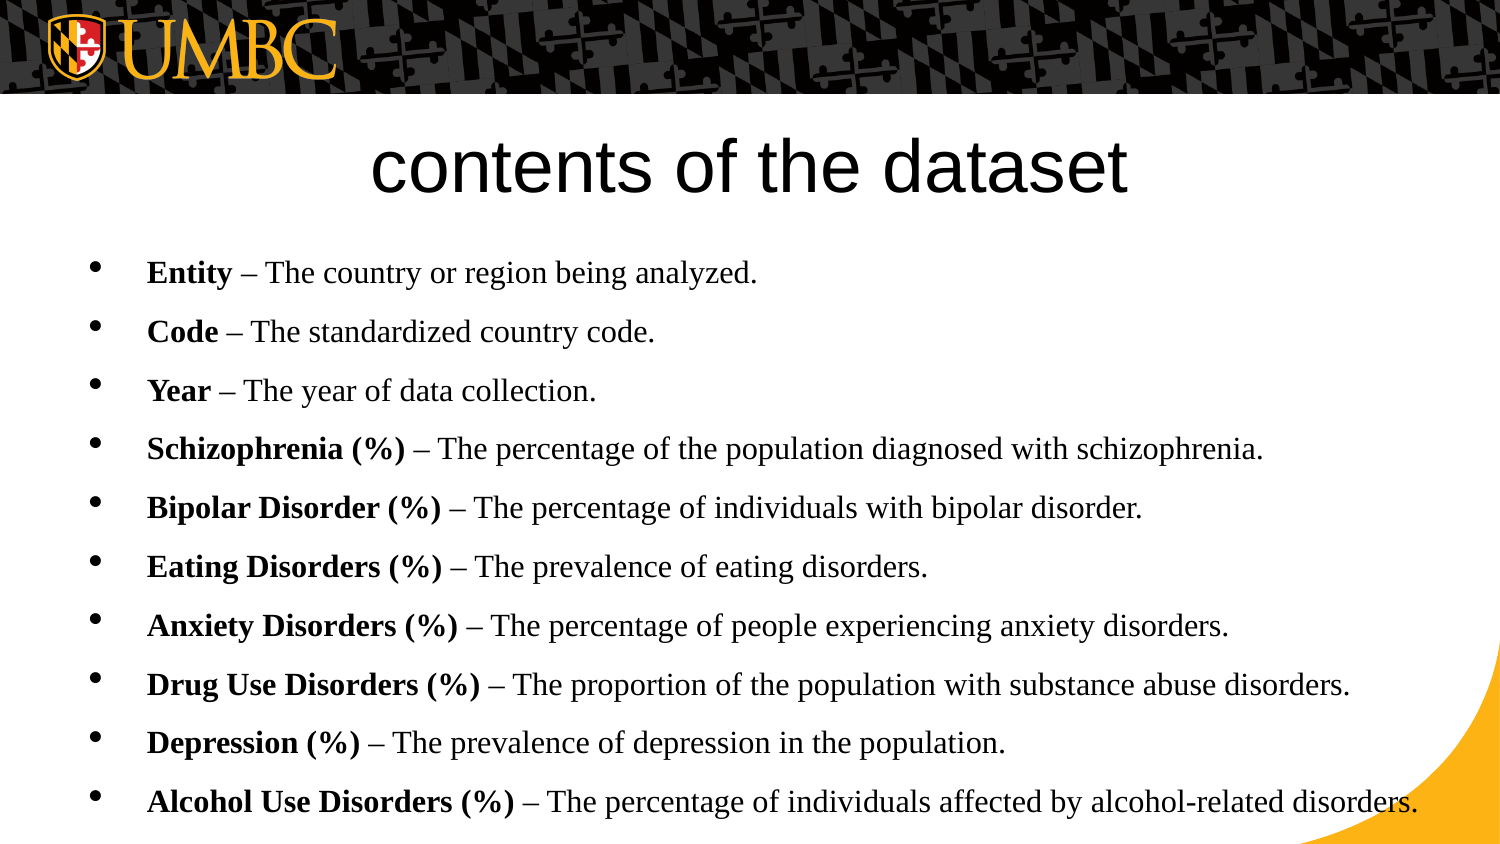

# contents of the dataset
Entity – The country or region being analyzed.
Code – The standardized country code.
Year – The year of data collection.
Schizophrenia (%) – The percentage of the population diagnosed with schizophrenia.
Bipolar Disorder (%) – The percentage of individuals with bipolar disorder.
Eating Disorders (%) – The prevalence of eating disorders.
Anxiety Disorders (%) – The percentage of people experiencing anxiety disorders.
Drug Use Disorders (%) – The proportion of the population with substance abuse disorders.
Depression (%) – The prevalence of depression in the population.
Alcohol Use Disorders (%) – The percentage of individuals affected by alcohol-related disorders.